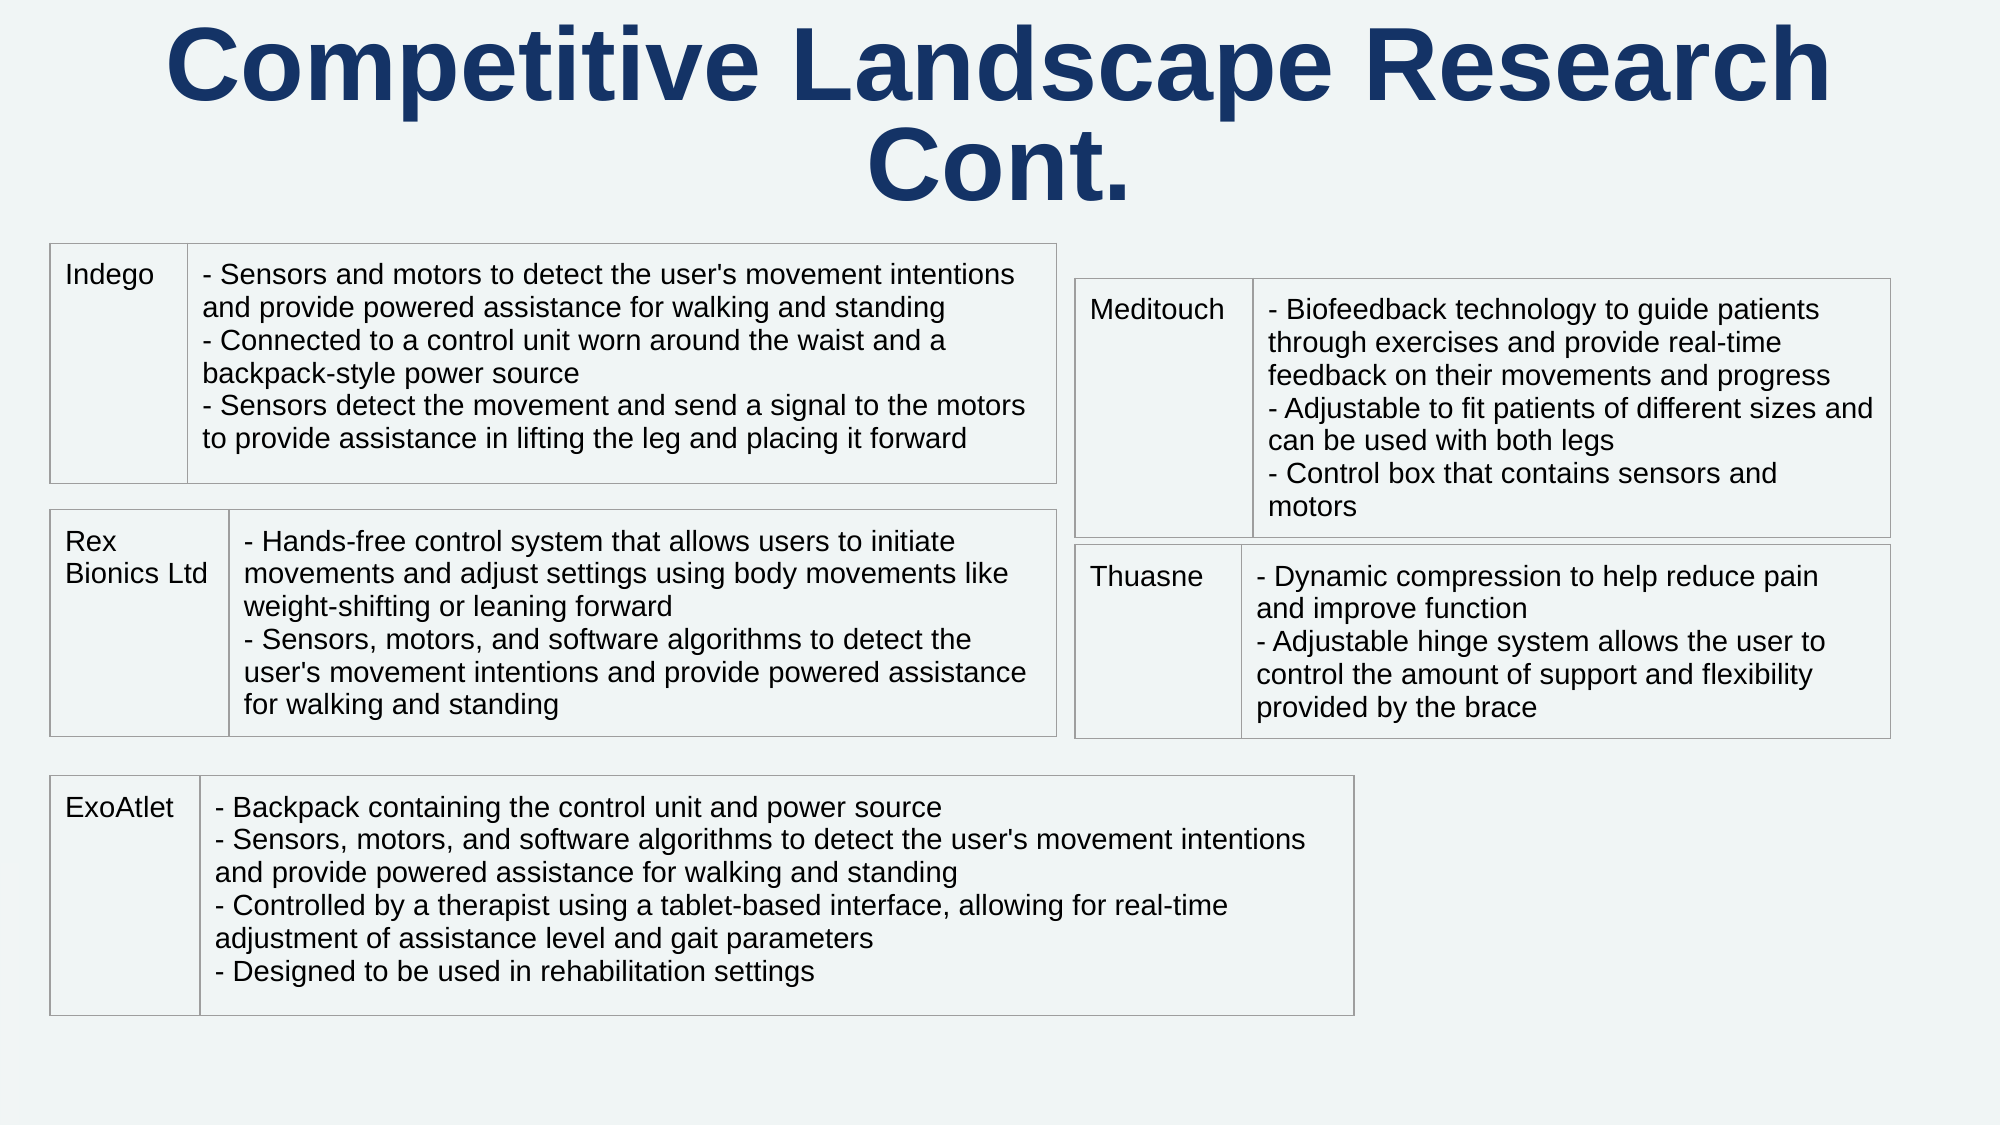

# Competitive Landscape Research Cont.
| Indego | - Sensors and motors to detect the user's movement intentions and provide powered assistance for walking and standing - Connected to a control unit worn around the waist and a backpack-style power source - Sensors detect the movement and send a signal to the motors to provide assistance in lifting the leg and placing it forward |
| --- | --- |
| Meditouch | - Biofeedback technology to guide patients through exercises and provide real-time feedback on their movements and progress - Adjustable to fit patients of different sizes and can be used with both legs - Control box that contains sensors and motors |
| --- | --- |
| Rex Bionics Ltd | - Hands-free control system that allows users to initiate movements and adjust settings using body movements like weight-shifting or leaning forward - Sensors, motors, and software algorithms to detect the user's movement intentions and provide powered assistance for walking and standing |
| --- | --- |
| Thuasne | - Dynamic compression to help reduce pain and improve function - Adjustable hinge system allows the user to control the amount of support and flexibility provided by the brace |
| --- | --- |
| ExoAtlet | - Backpack containing the control unit and power source - Sensors, motors, and software algorithms to detect the user's movement intentions and provide powered assistance for walking and standing - Controlled by a therapist using a tablet-based interface, allowing for real-time adjustment of assistance level and gait parameters - Designed to be used in rehabilitation settings |
| --- | --- |